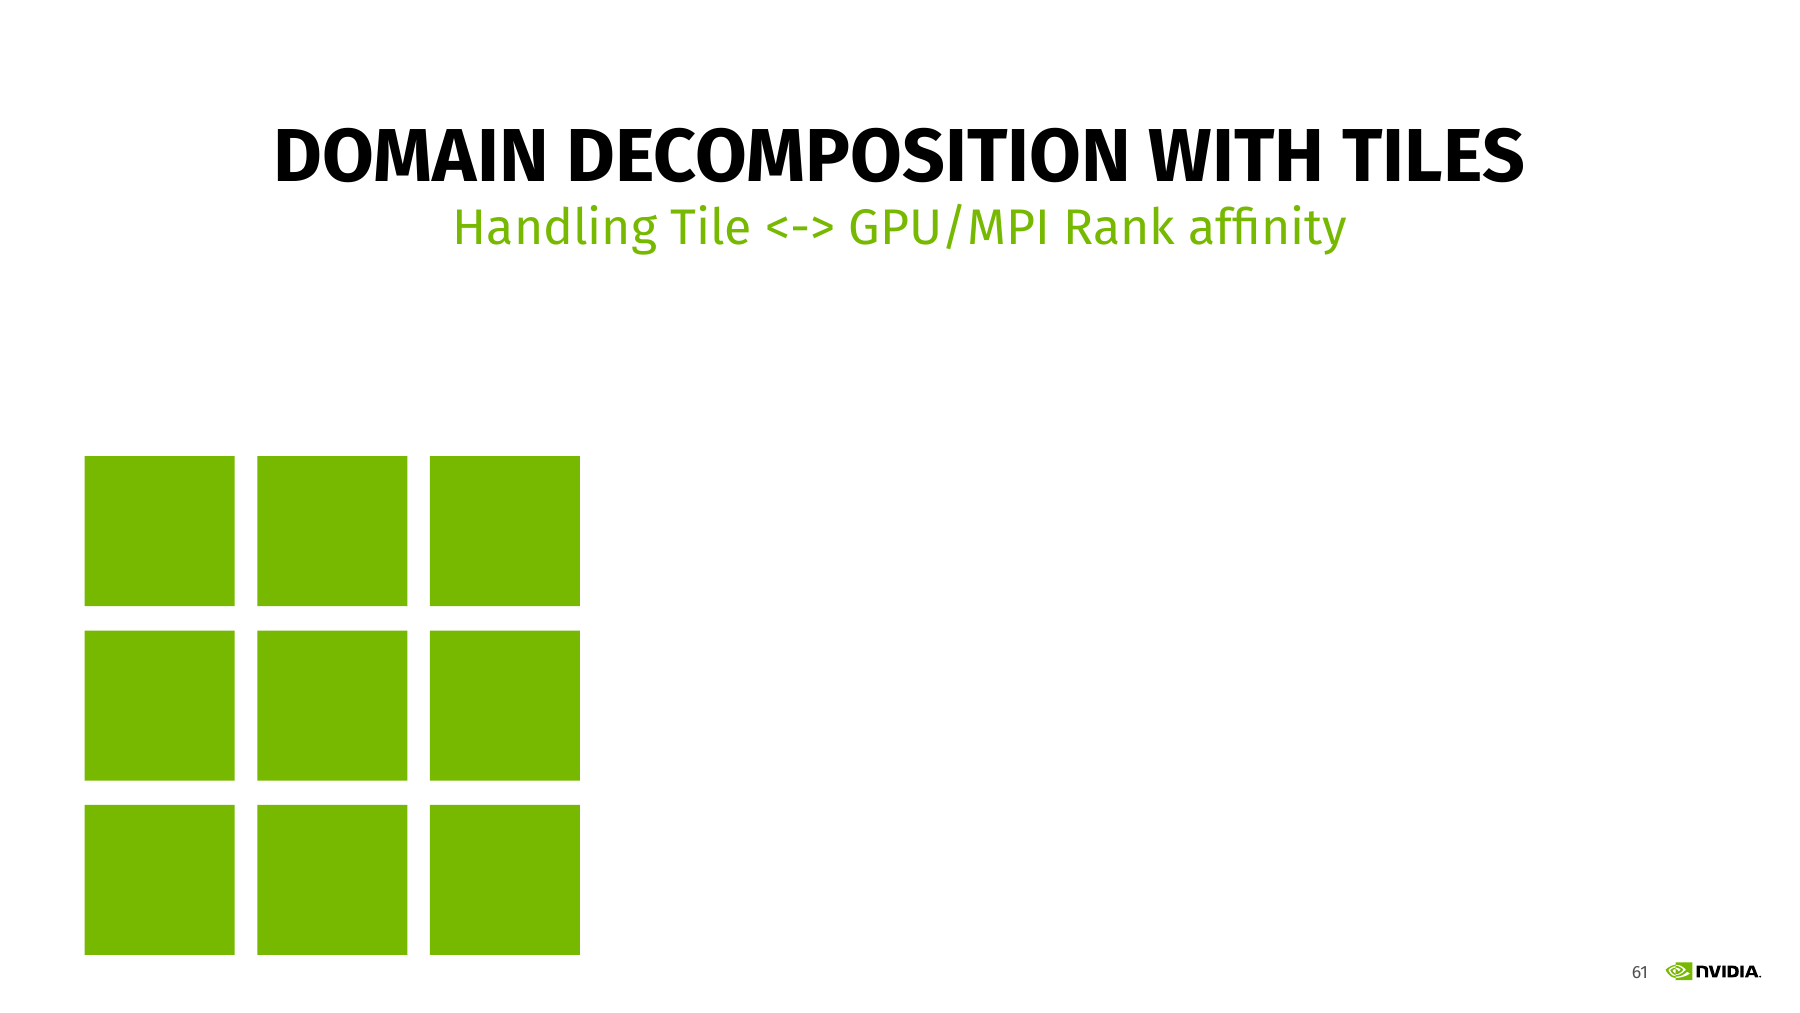

# Domain Decomposition with Tiles
Handling Tile <-> GPU/MPI Rank affinity